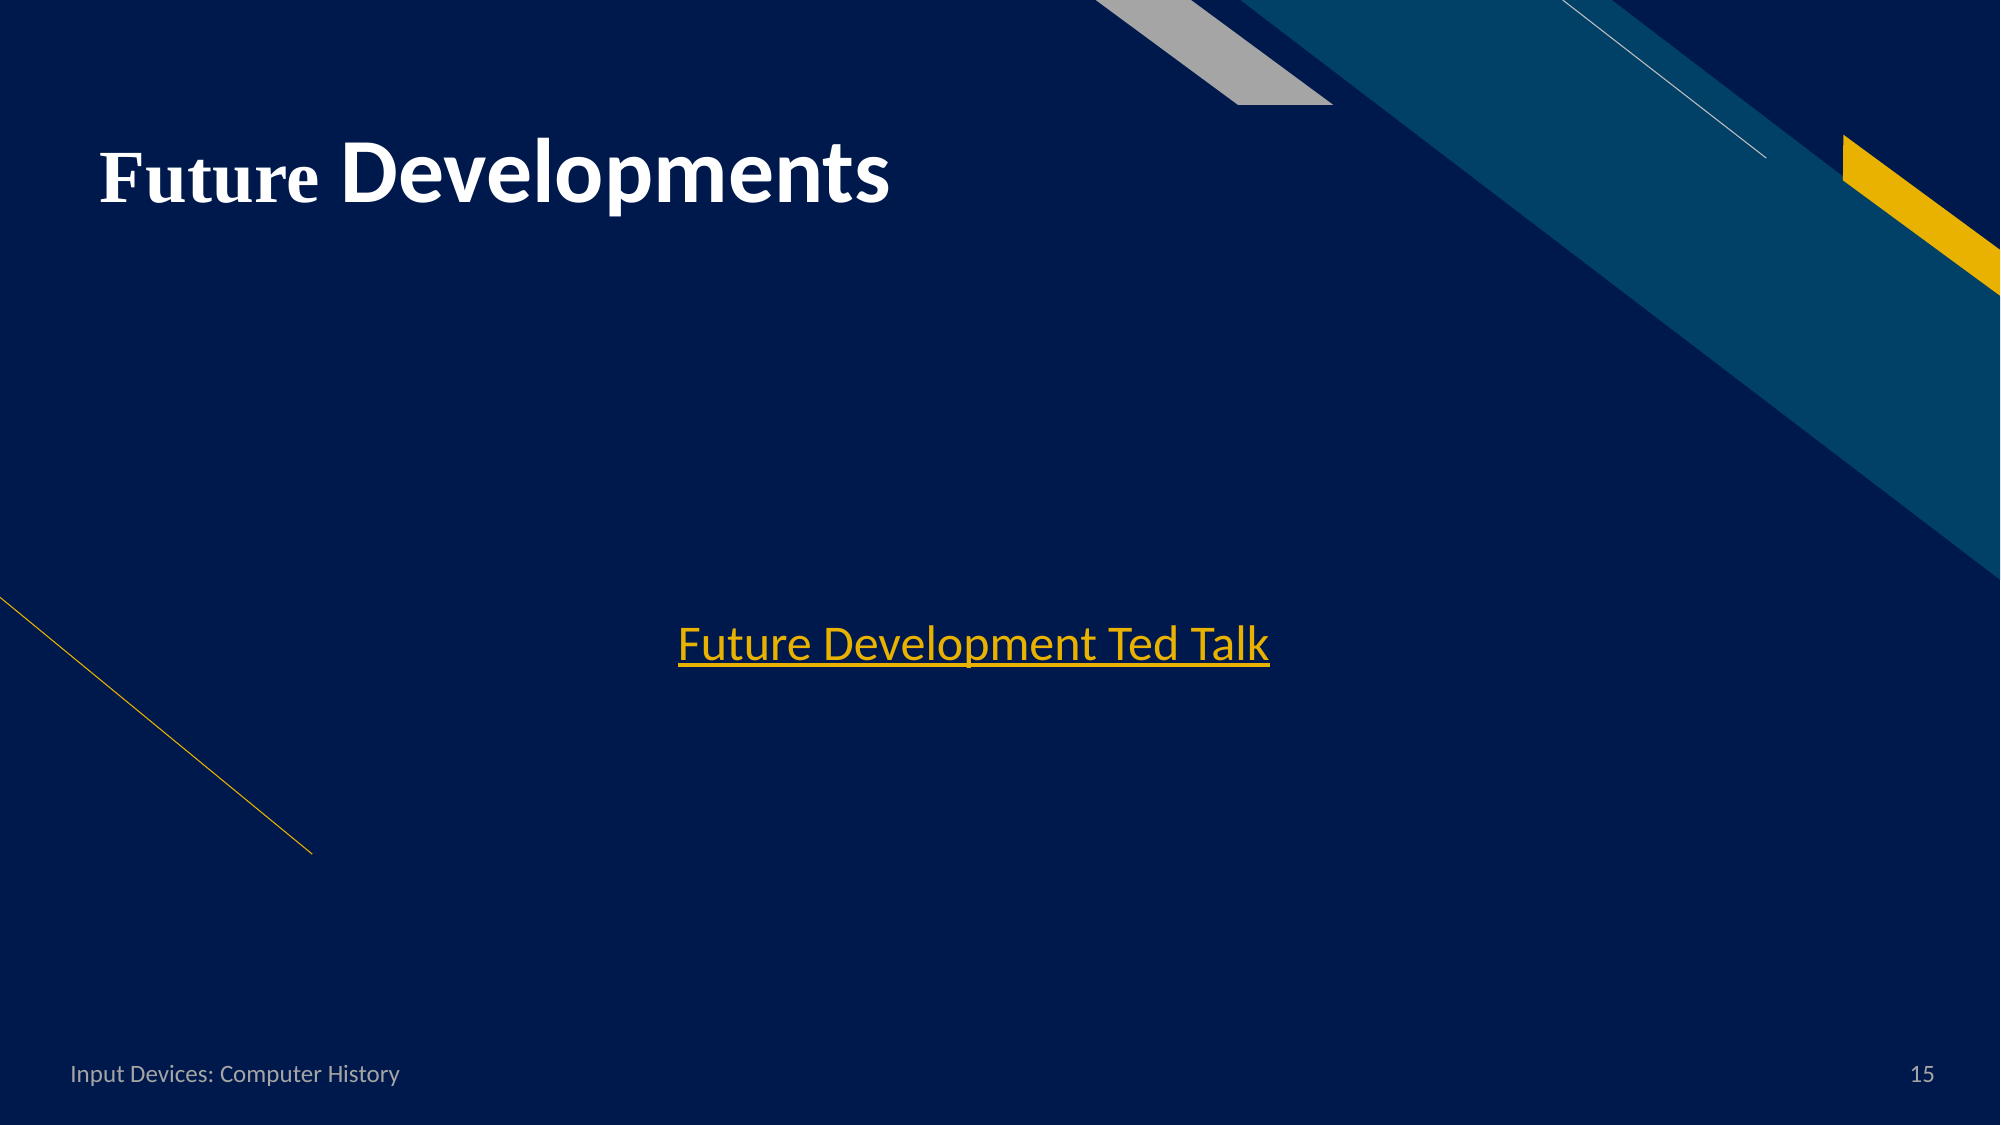

# Future Developments
Future Development Ted Talk
Input Devices: Computer History
15